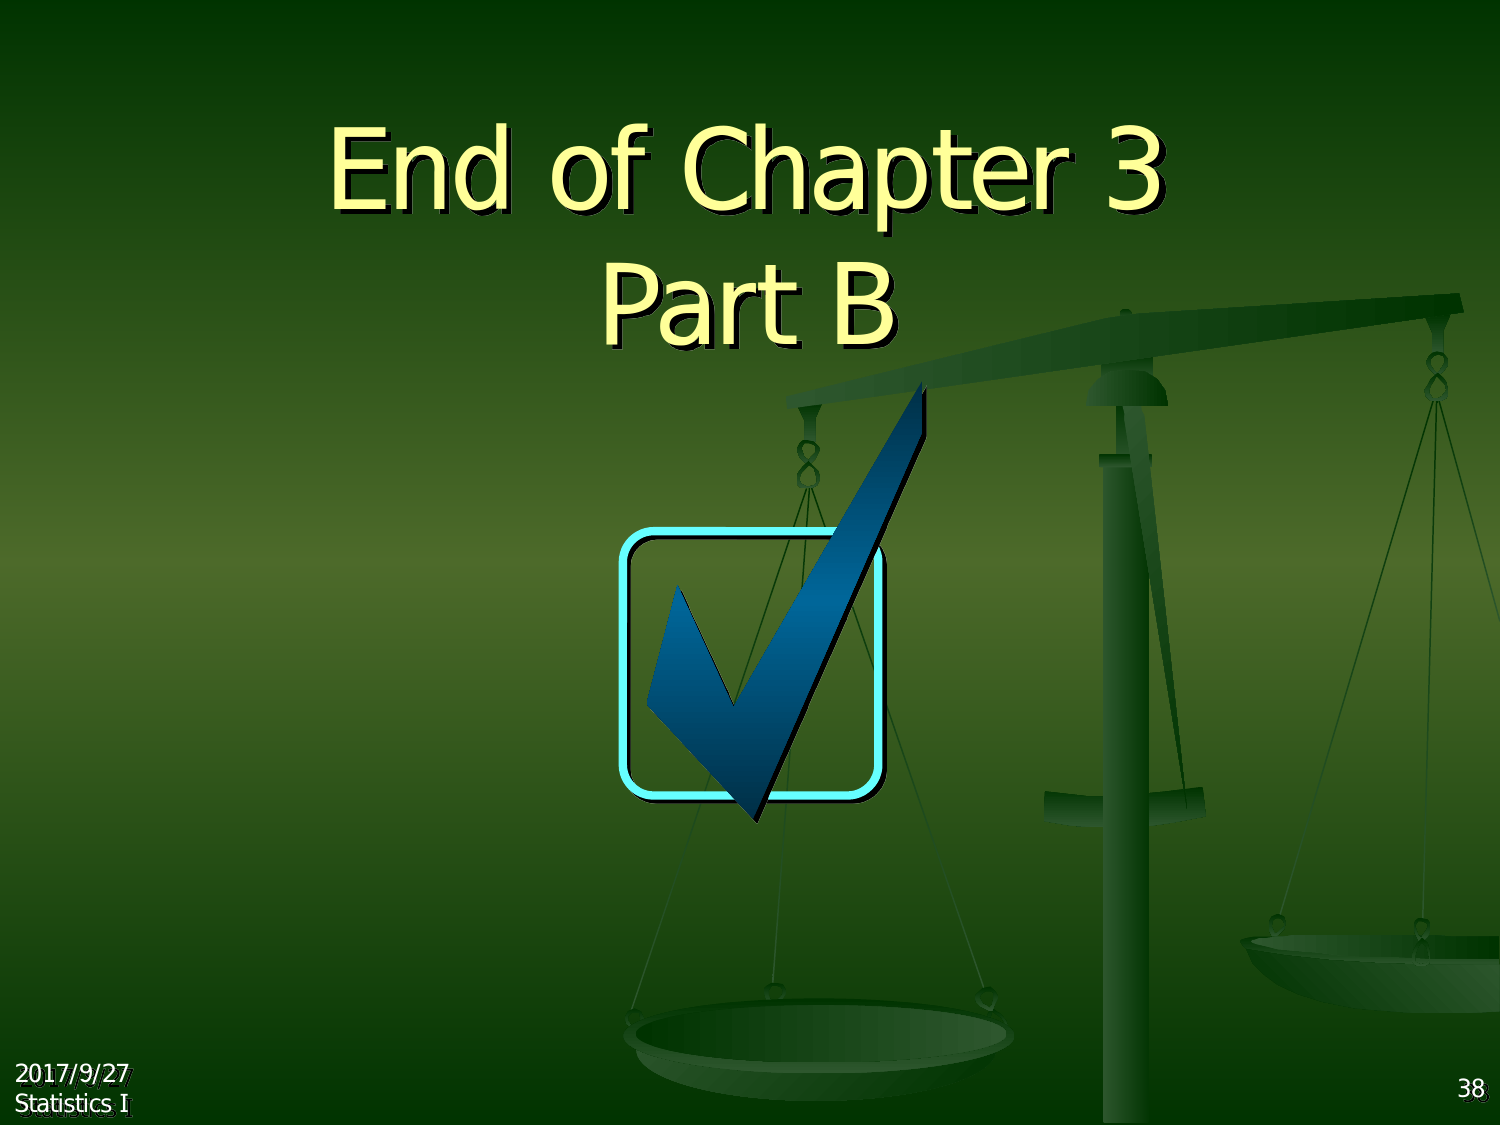

# End of Chapter 3 Part B

2017/9/27
Statistics I
38